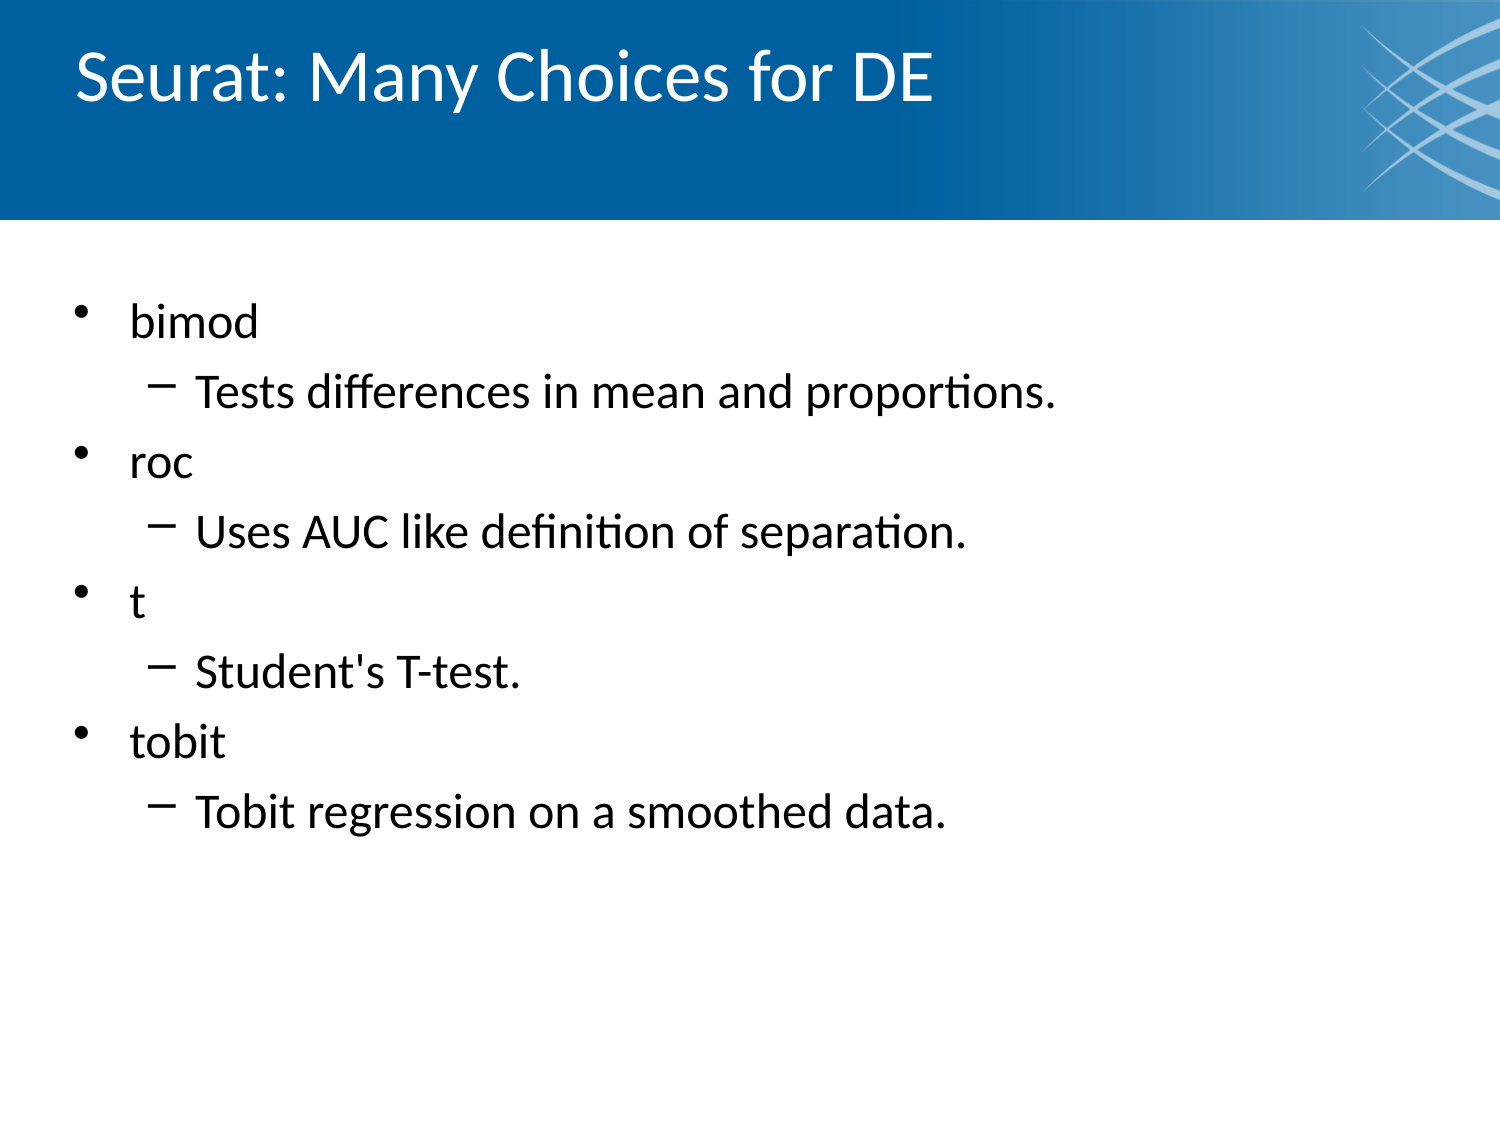

# Seurat: Many Choices for DE
bimod
Tests differences in mean and proportions.
roc
Uses AUC like definition of separation.
t
Student's T-test.
tobit
Tobit regression on a smoothed data.